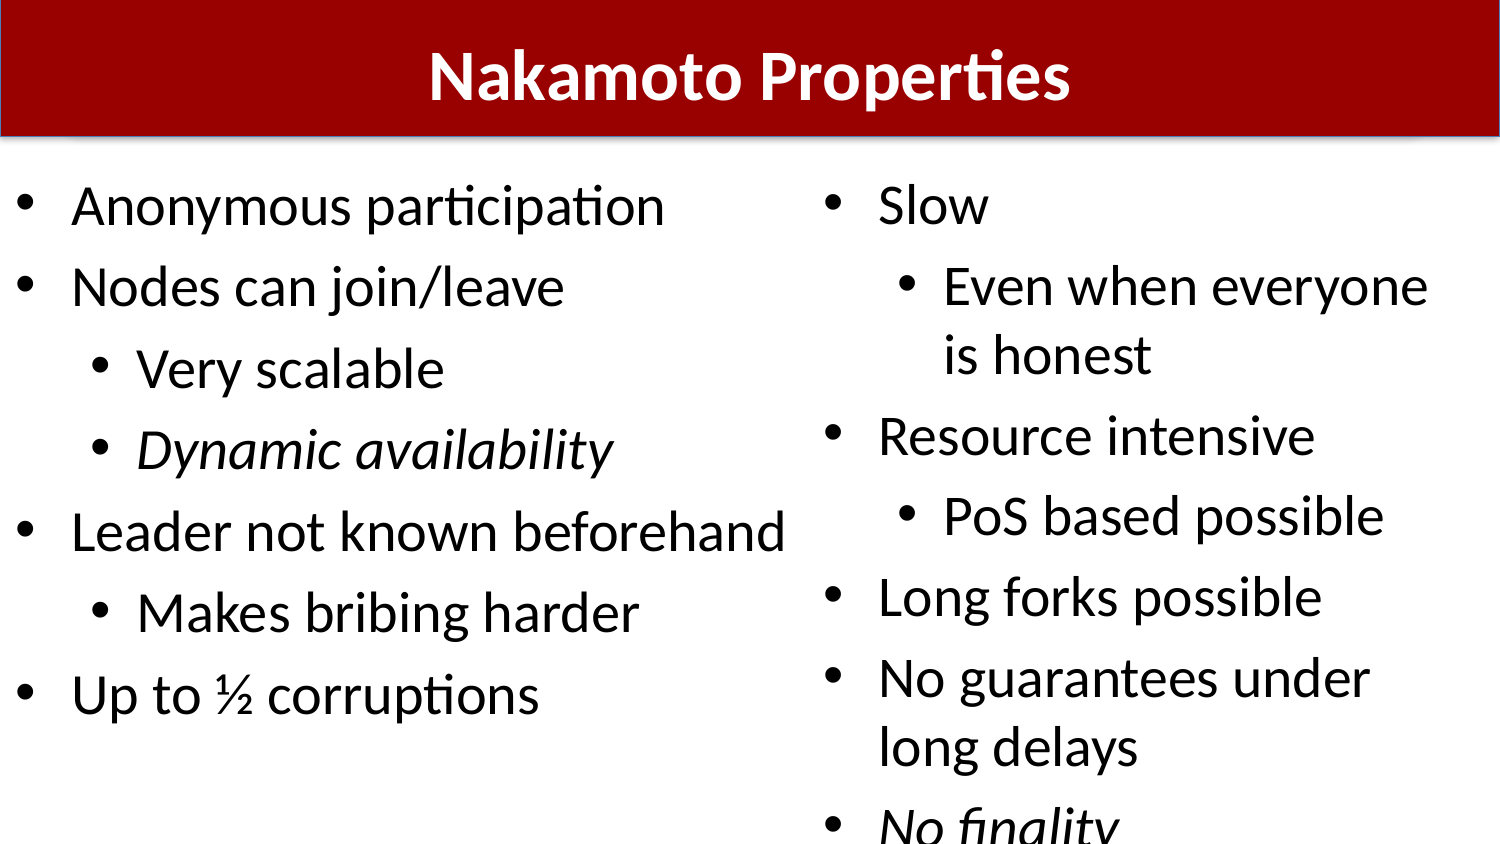

# Nakamoto Properties
Anonymous participation
Nodes can join/leave
Very scalable
Dynamic availability
Leader not known beforehand
Makes bribing harder
Up to ½ corruptions

Slow
Even when everyone is honest
Resource intensive
PoS based possible
Long forks possible
No guarantees under long delays
No finality